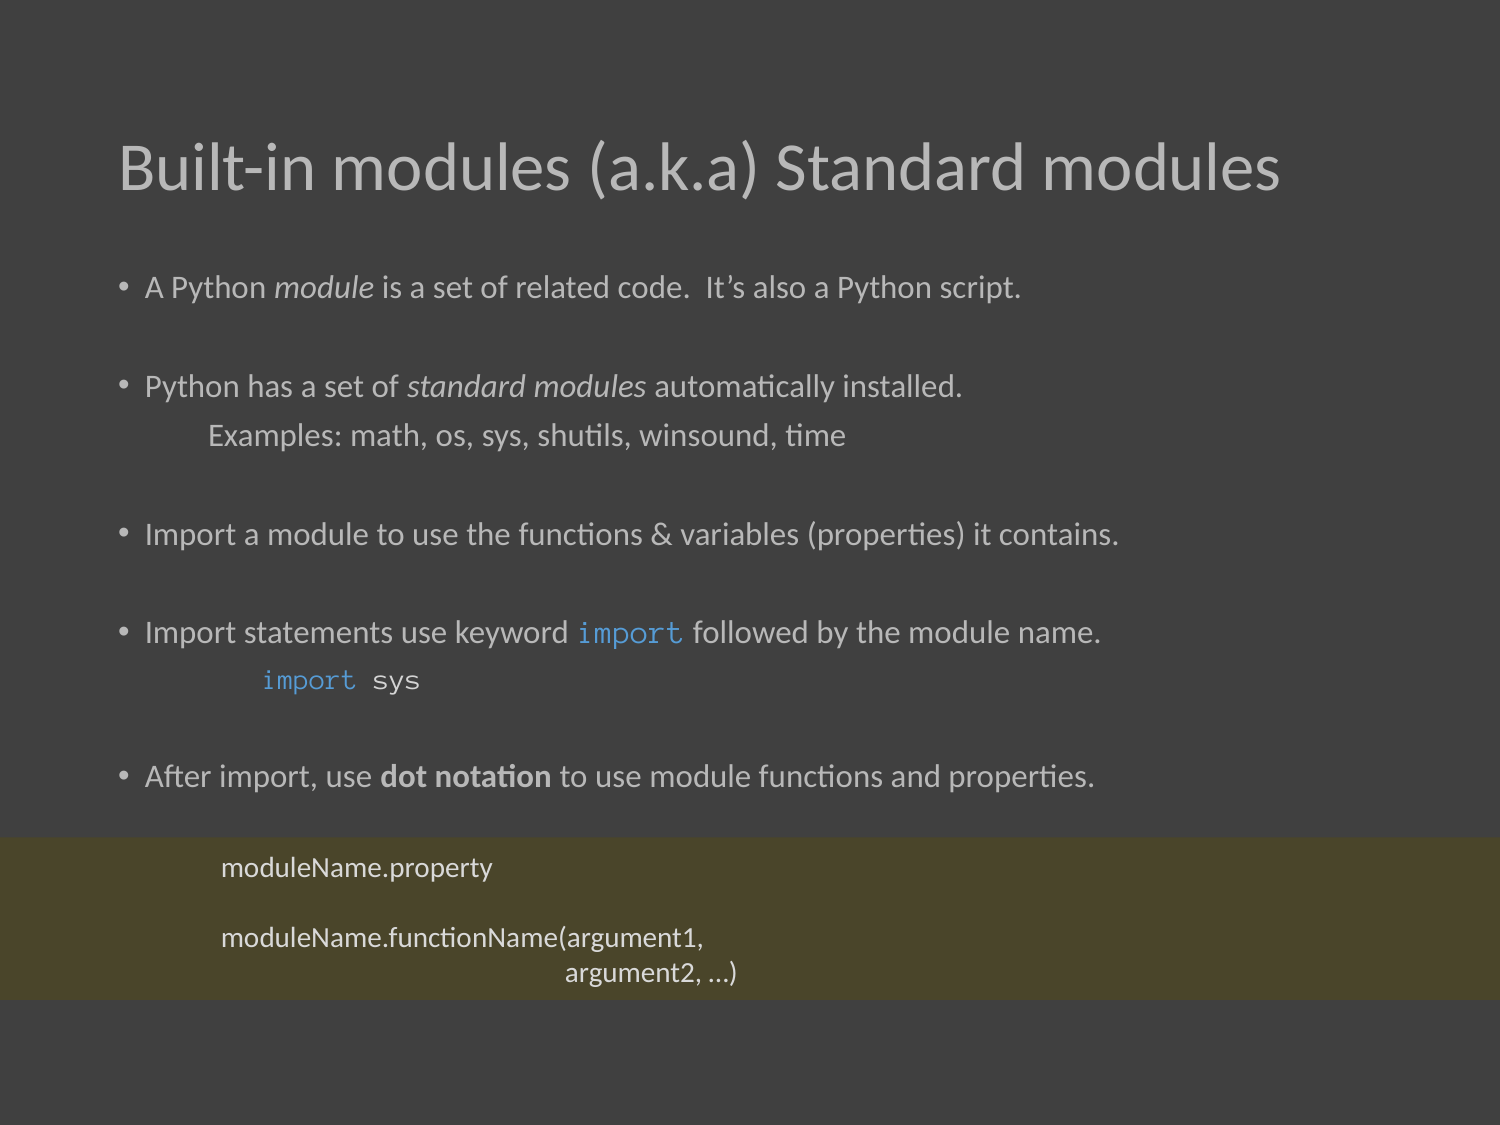

# Built-in modules (a.k.a) Standard modules
A Python module is a set of related code.  It’s also a Python script.

Python has a set of standard modules automatically installed.
            Examples: math, os, sys, shutils, winsound, time

Import a module to use the functions & variables (properties) it contains.

Import statements use keyword import followed by the module name.
         import sys

After import, use dot notation to use module functions and properties.

moduleName.property

moduleName.functionName(argument1,
                                                                            argument2, …)